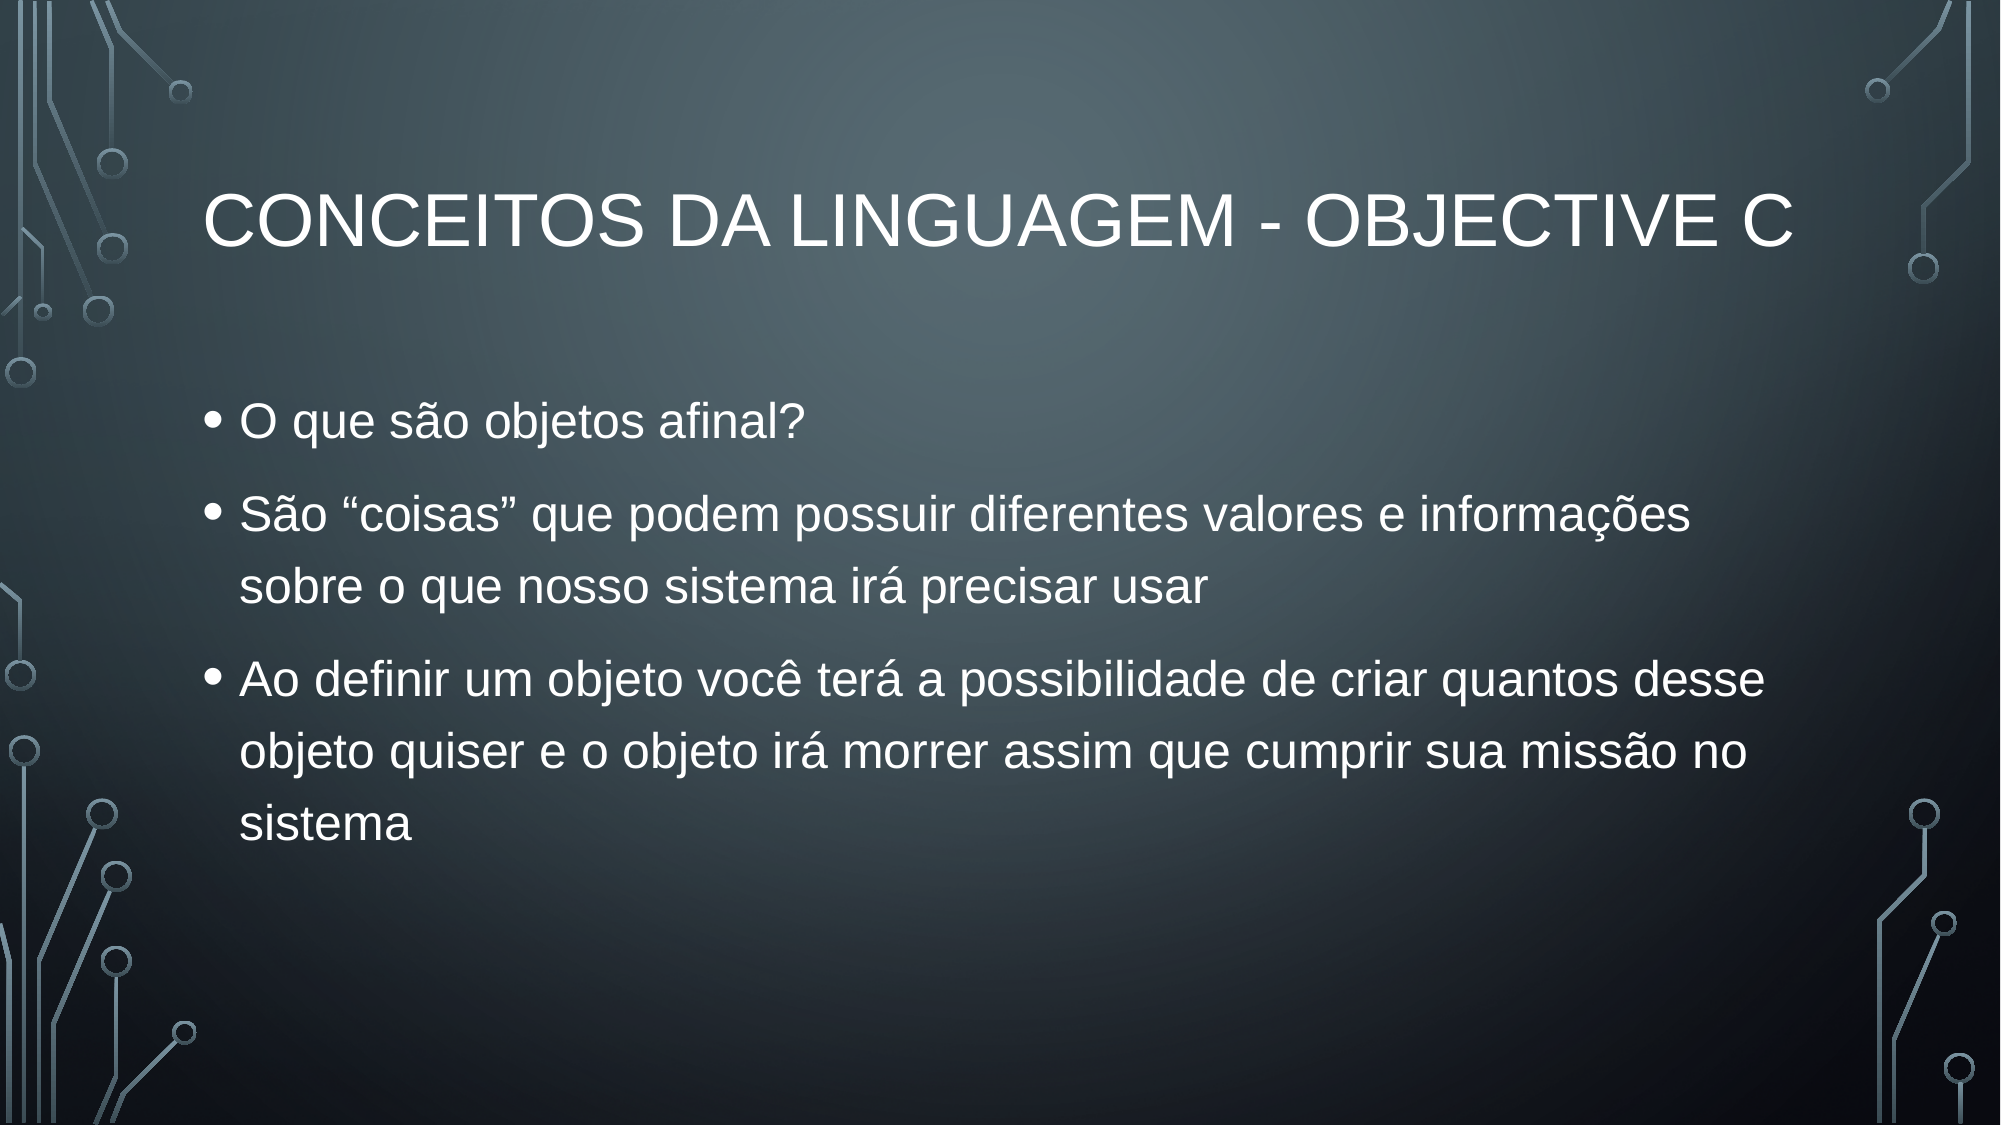

# Conceitos da linguagem - objective c
O que são objetos afinal?
São “coisas” que podem possuir diferentes valores e informações sobre o que nosso sistema irá precisar usar
Ao definir um objeto você terá a possibilidade de criar quantos desse objeto quiser e o objeto irá morrer assim que cumprir sua missão no sistema